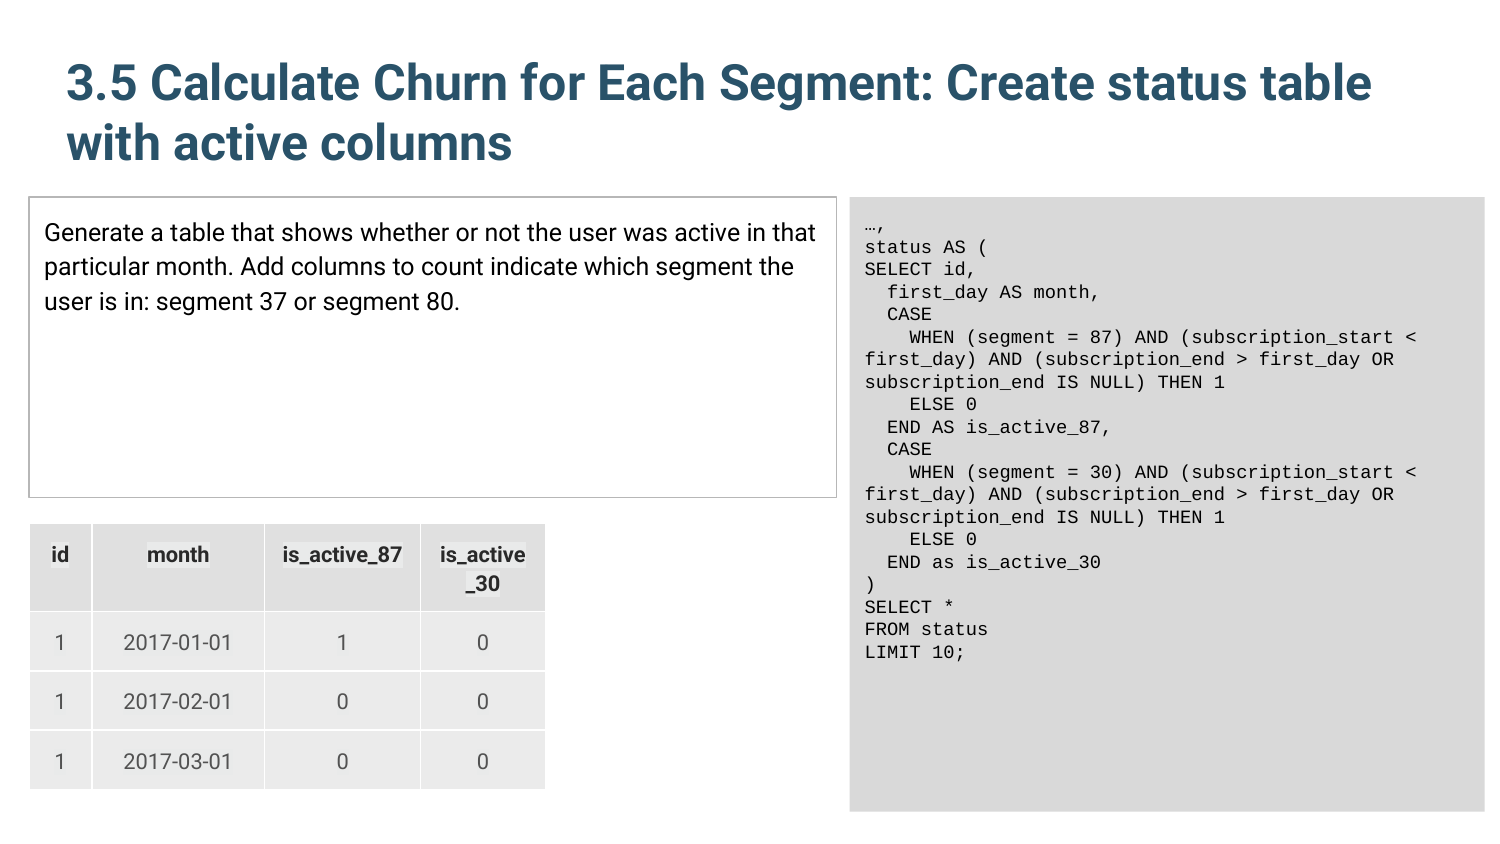

3.5 Calculate Churn for Each Segment: Create status table with active columns
Generate a table that shows whether or not the user was active in that particular month. Add columns to count indicate which segment the user is in: segment 37 or segment 80.

…,
status AS (
SELECT id,
  first_day AS month,
  CASE
    WHEN (segment = 87) AND (subscription_start < first_day) AND (subscription_end > first_day OR subscription_end IS NULL) THEN 1
    ELSE 0
  END AS is_active_87,
  CASE
    WHEN (segment = 30) AND (subscription_start < first_day) AND (subscription_end > first_day OR subscription_end IS NULL) THEN 1
    ELSE 0
  END as is_active_30
)
SELECT *
FROM status
LIMIT 10;

| id | month | is\_active\_87 | is\_active\_30 |
| --- | --- | --- | --- |
| 1 | 2017-01-01 | 1 | 0 |
| 1 | 2017-02-01 | 0 | 0 |
| 1 | 2017-03-01 | 0 | 0 |